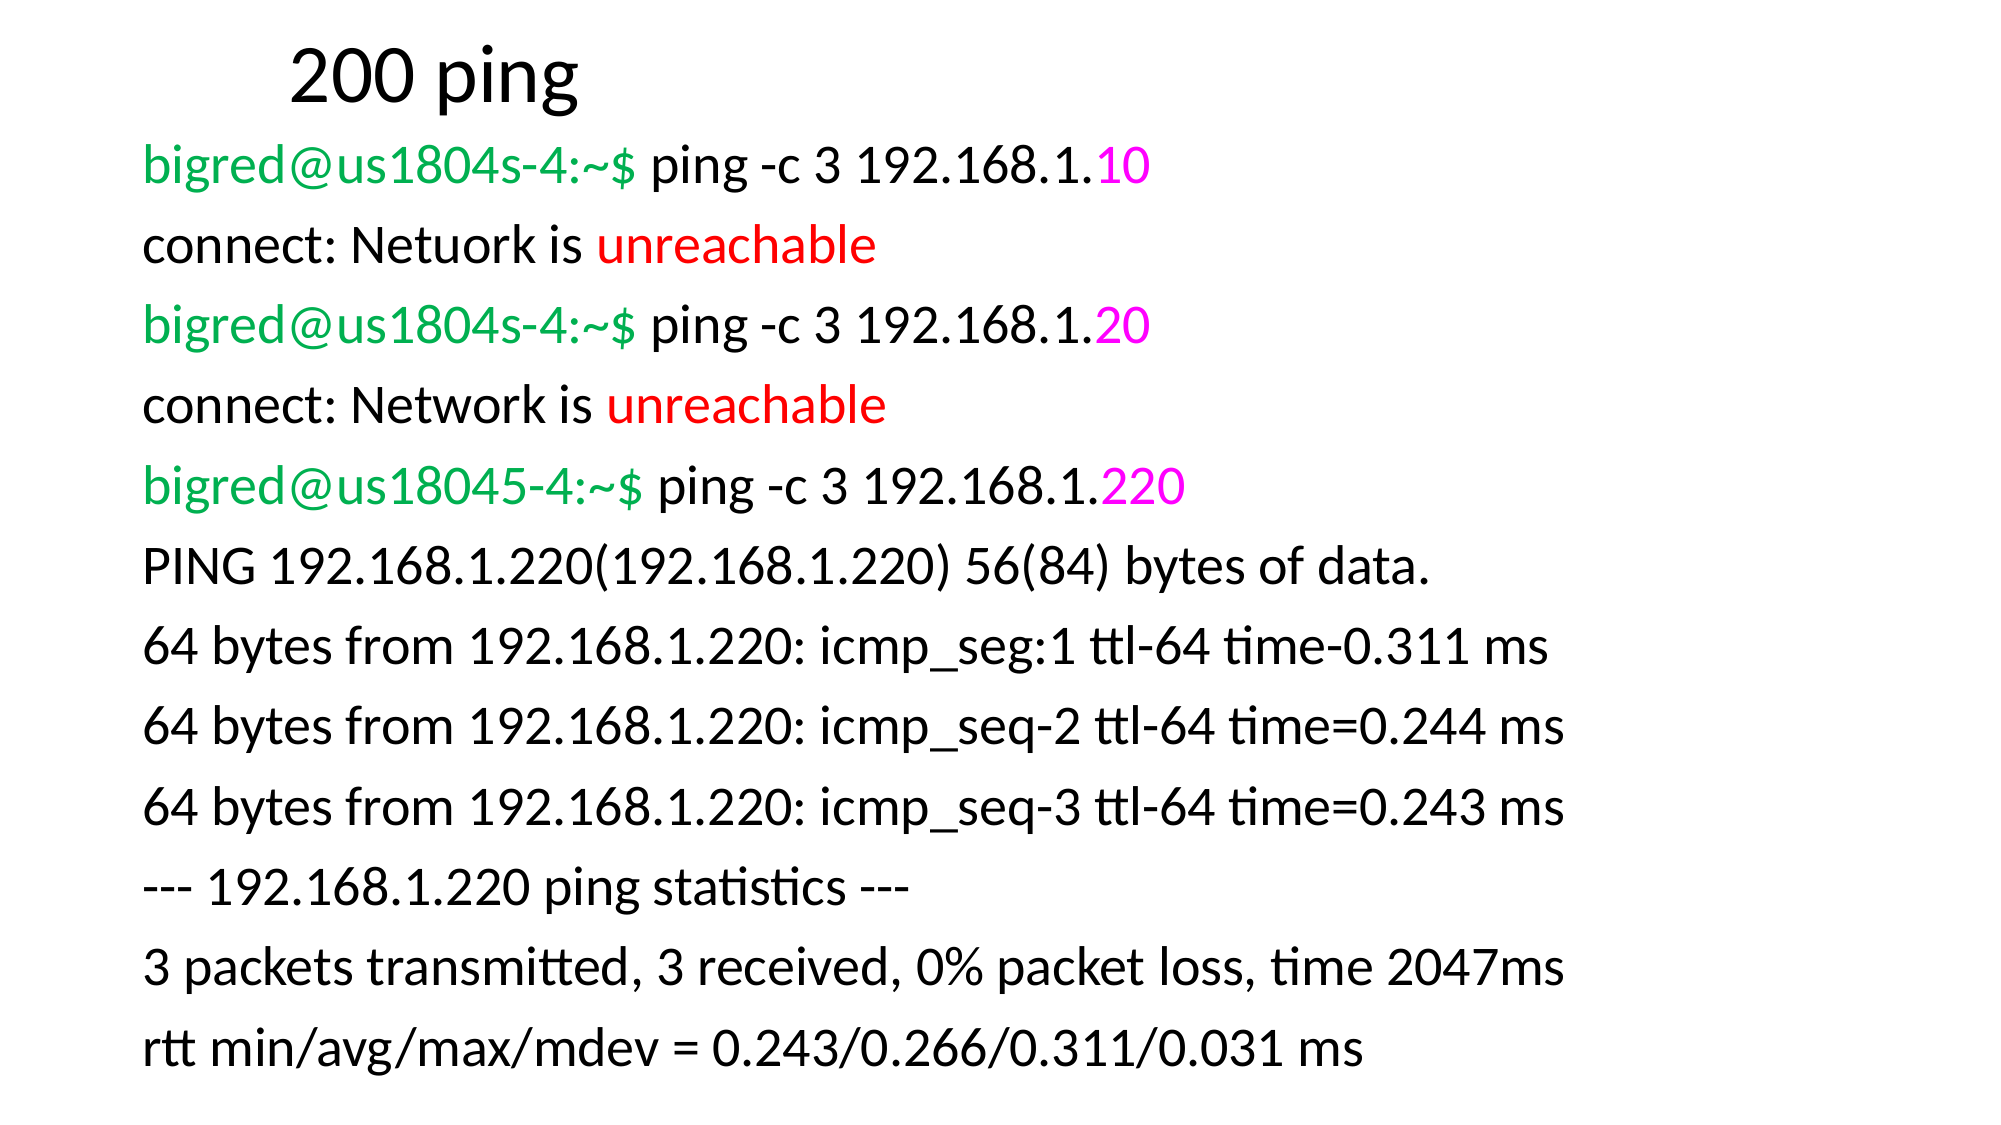

200 ping
bigred@us1804s-4:~$ ping -c 3 192.168.1.10
connect: Netuork is unreachable
bigred@us1804s-4:~$ ping -c 3 192.168.1.20
connect: Network is unreachable
bigred@us18045-4:~$ ping -c 3 192.168.1.220
PING 192.168.1.220(192.168.1.220) 56(84) bytes of data.
64 bytes from 192.168.1.220: icmp_seg:1 ttl-64 time-0.311 ms
64 bytes from 192.168.1.220: icmp_seq-2 ttl-64 time=0.244 ms
64 bytes from 192.168.1.220: icmp_seq-3 ttl-64 time=0.243 ms
--- 192.168.1.220 ping statistics ---
3 packets transmitted, 3 received, 0% packet loss, time 2047ms
rtt min/avg/max/mdev = 0.243/0.266/0.311/0.031 ms